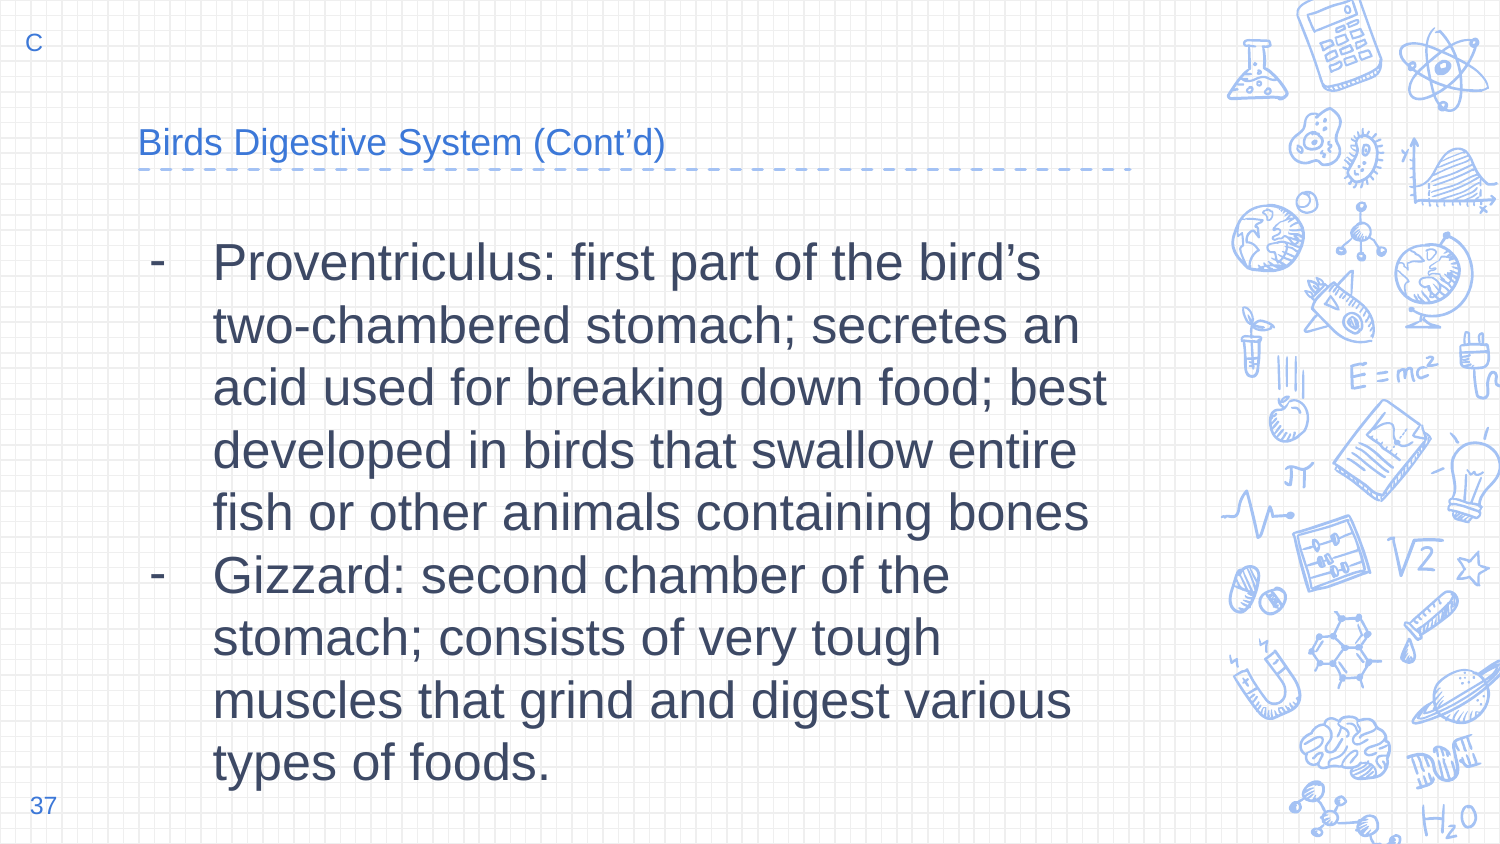

C
# Birds Digestive System (Cont’d)
Proventriculus: first part of the bird’s two-chambered stomach; secretes an acid used for breaking down food; best developed in birds that swallow entire fish or other animals containing bones
Gizzard: second chamber of the stomach; consists of very tough muscles that grind and digest various types of foods.
37